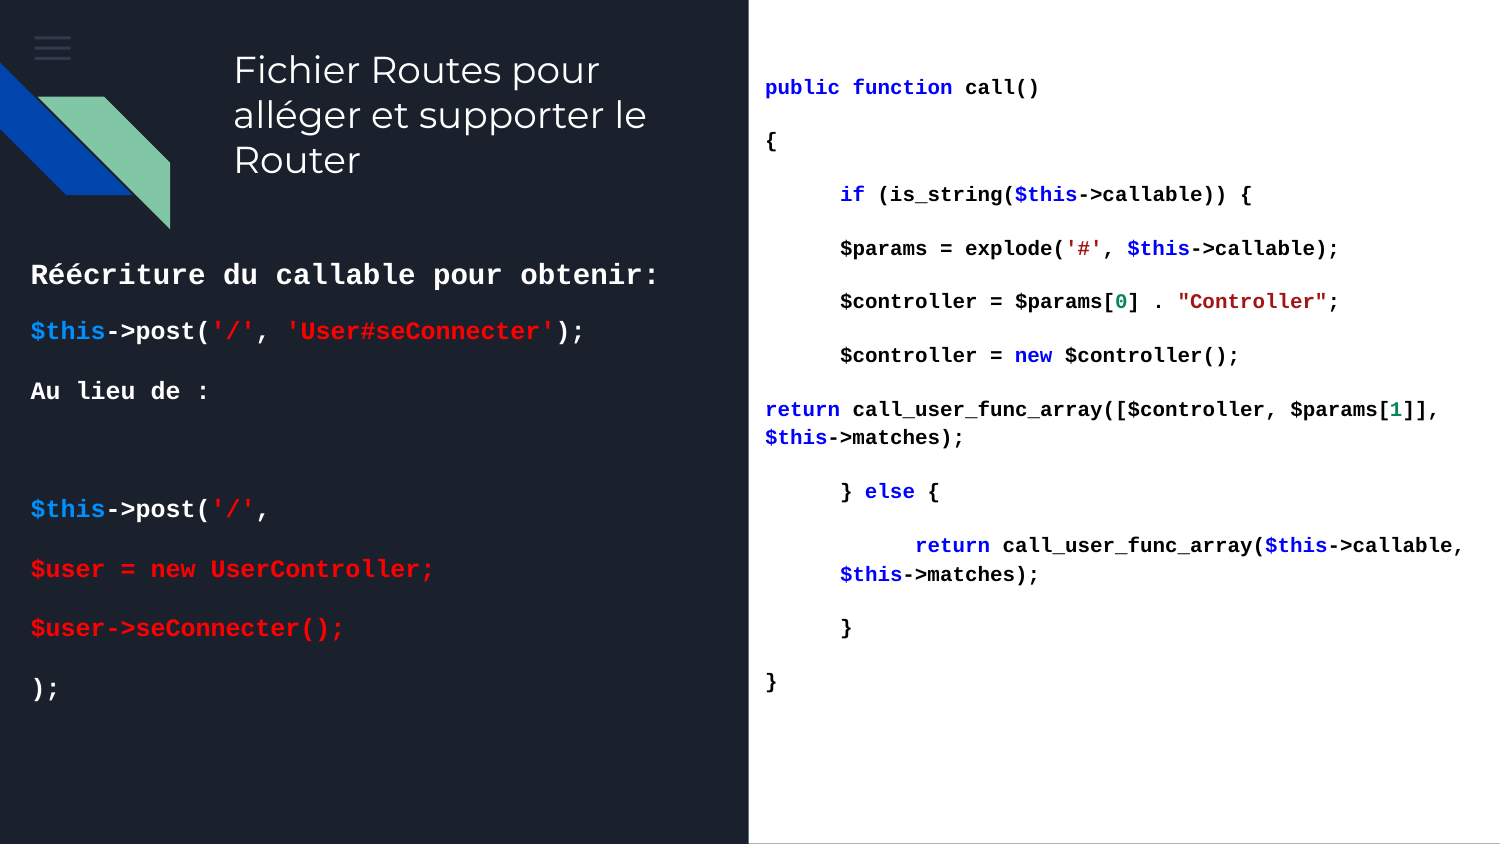

Fichier Routes pour alléger et supporter le Router
# public function call()
{
if (is_string($this->callable)) {
$params = explode('#', $this->callable);
$controller = $params[0] . "Controller";
$controller = new $controller();
return call_user_func_array([$controller, $params[1]], $this->matches);
} else {
return call_user_func_array($this->callable, $this->matches);
}
}

Réécriture du callable pour obtenir:
$this->post('/', 'User#seConnecter');
Au lieu de :

$this->post('/',
$user = new UserController;
$user->seConnecter();
);